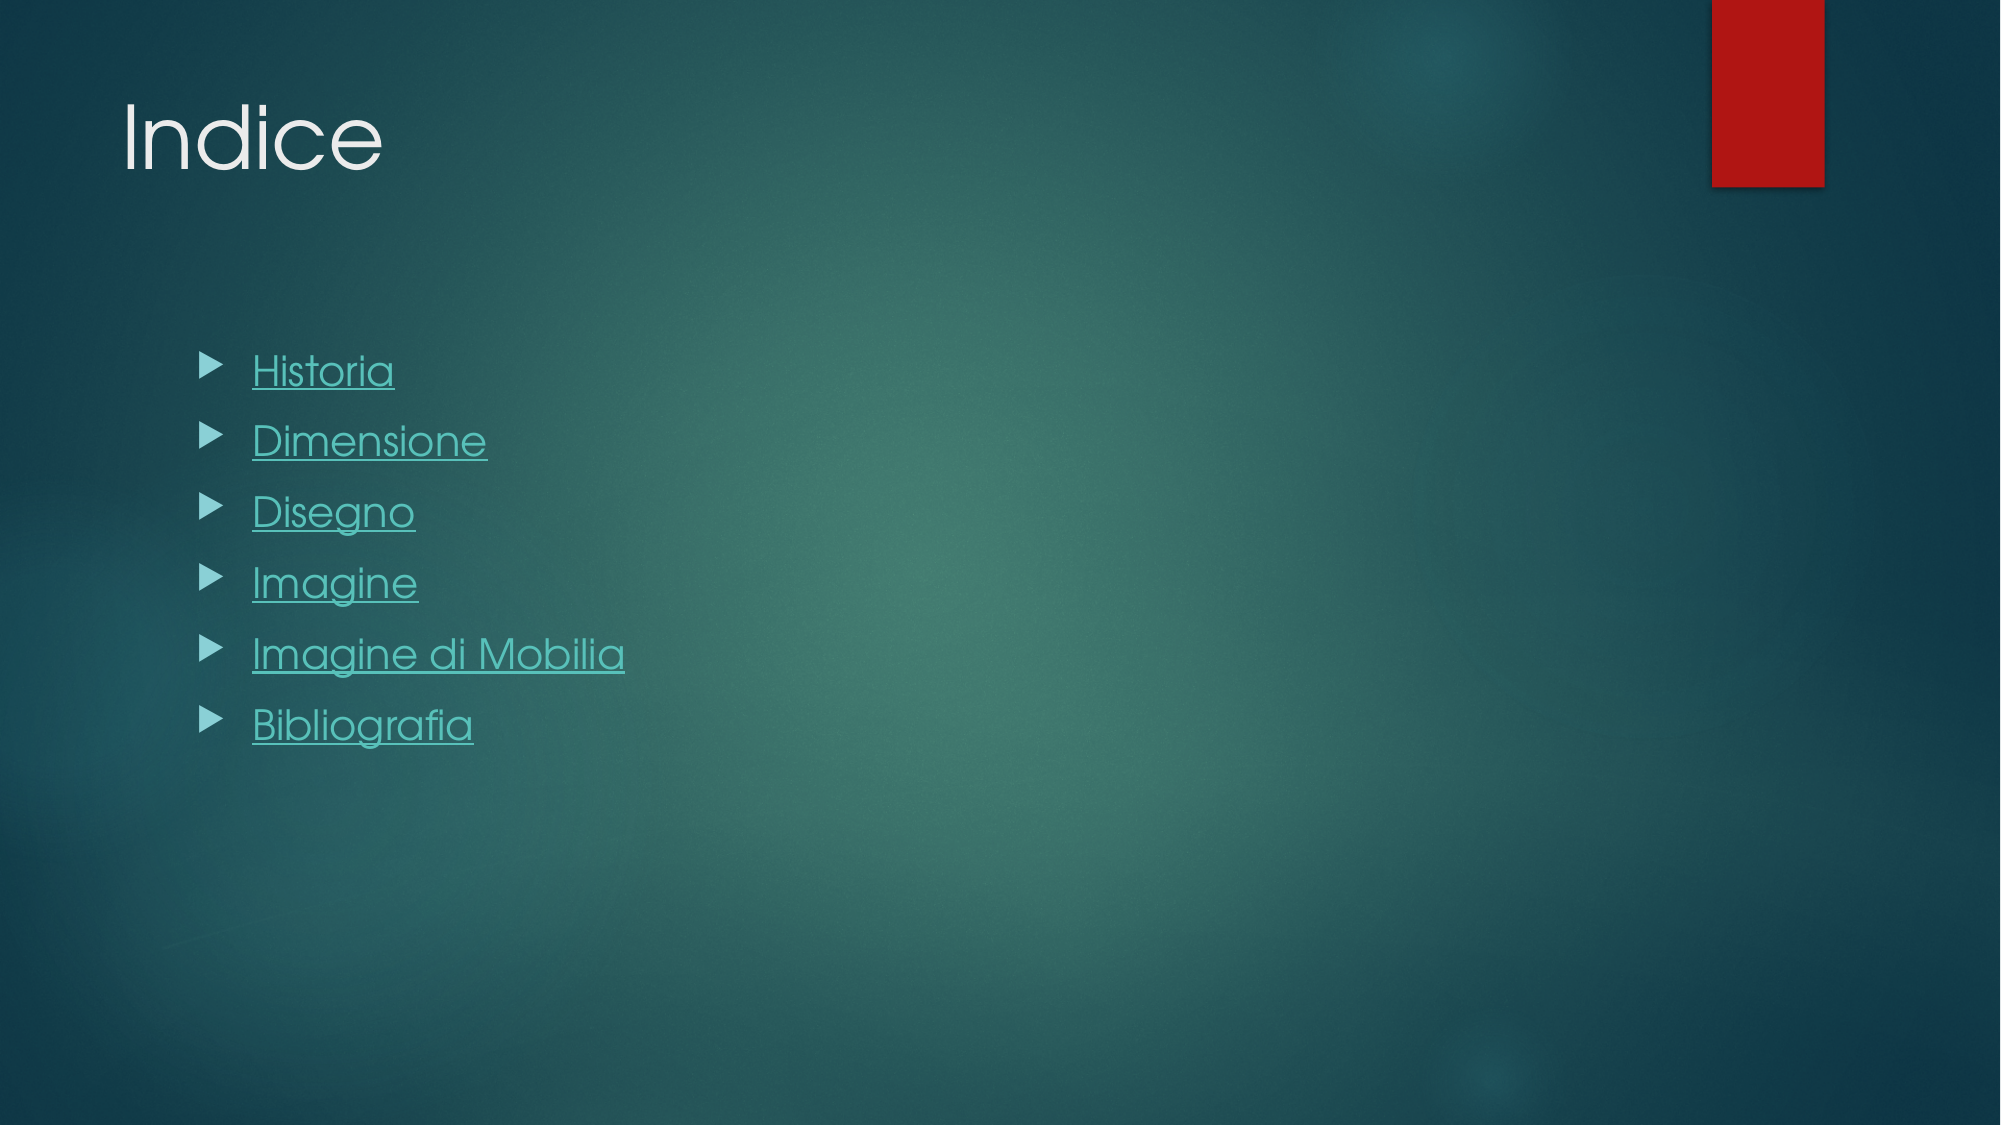

# Indice
Historia
Dimensione
Disegno
Imagine
Imagine di Mobilia
Bibliografia